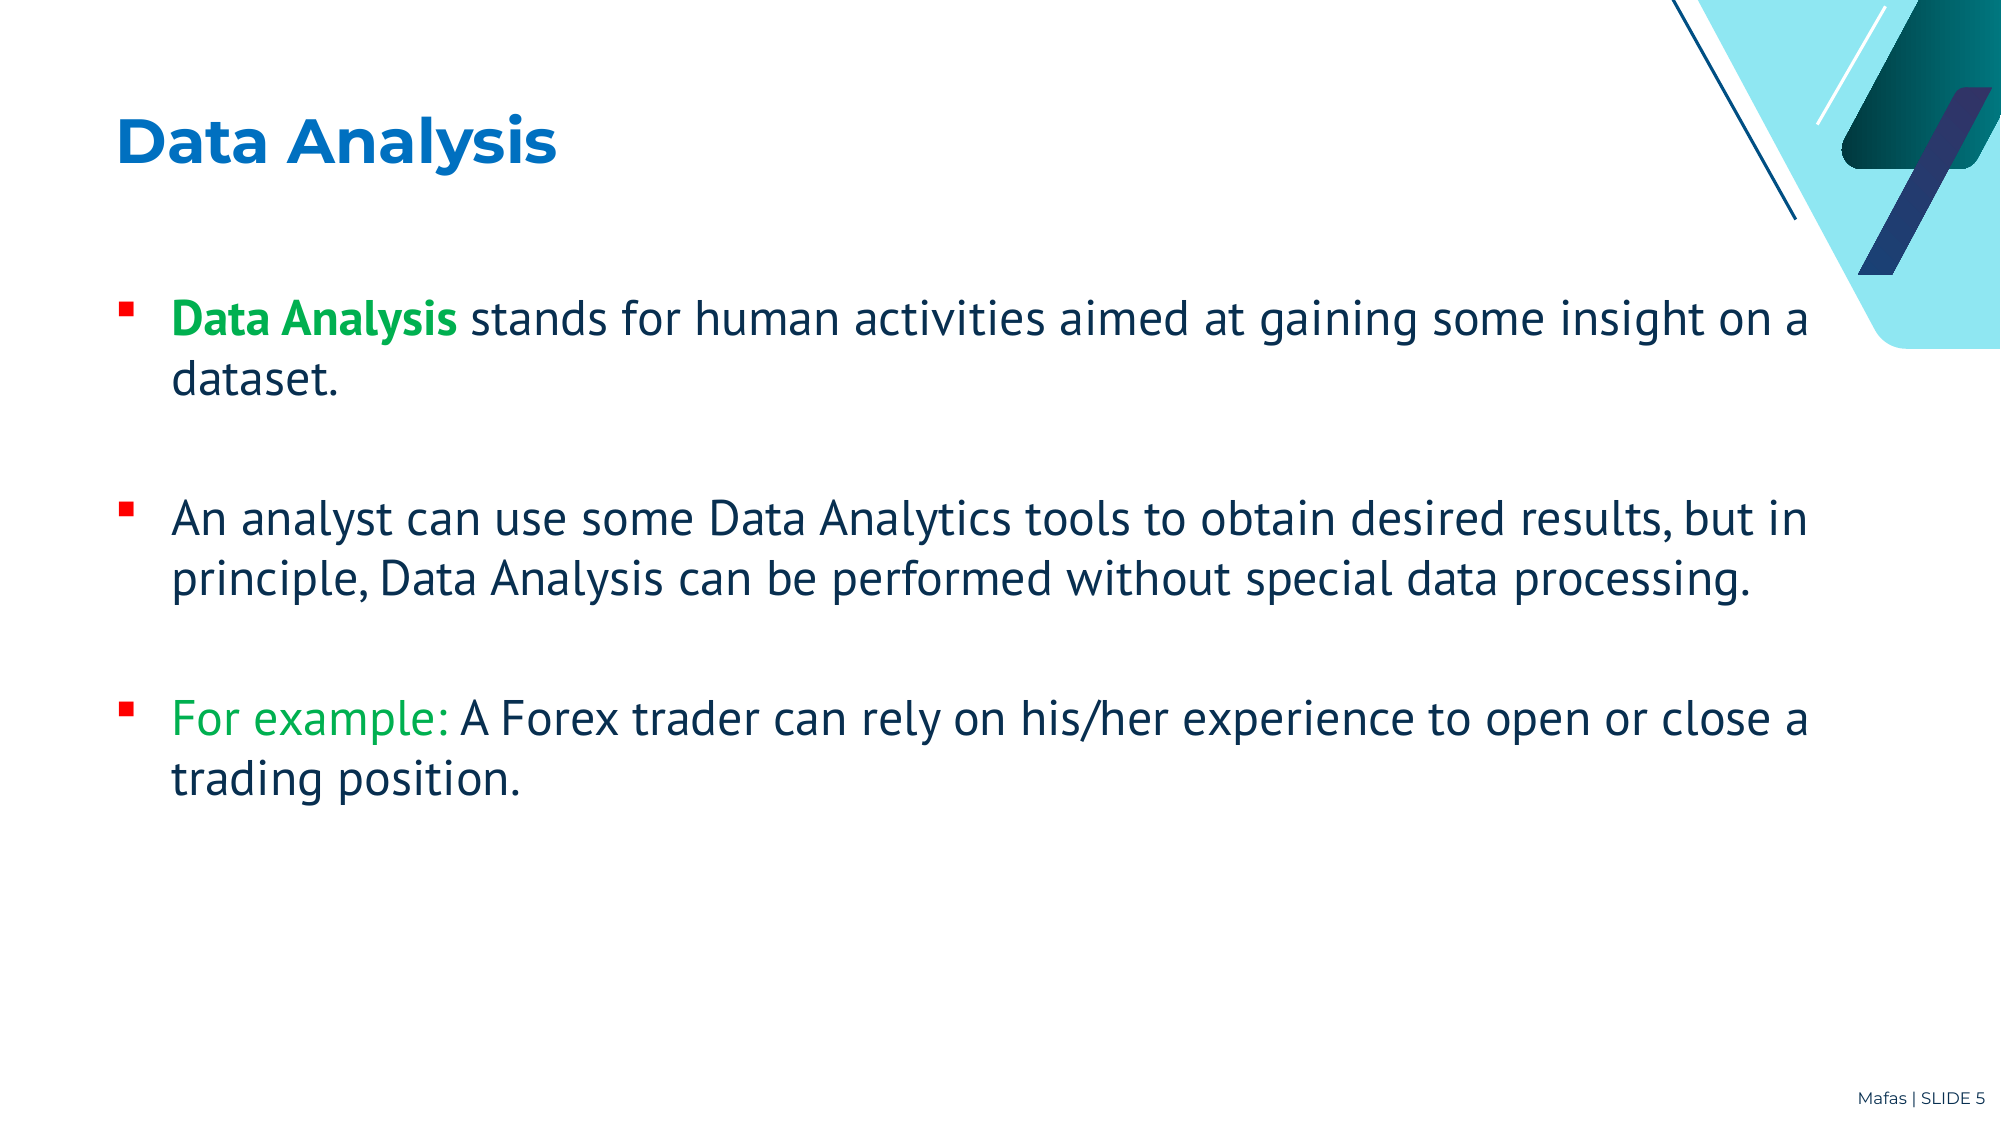

# Data Analysis
Data Analysis stands for human activities aimed at gaining some insight on a dataset.

An analyst can use some Data Analytics tools to obtain desired results, but in principle, Data Analysis can be performed without special data processing.

For example: A Forex trader can rely on his/her experience to open or close a trading position.